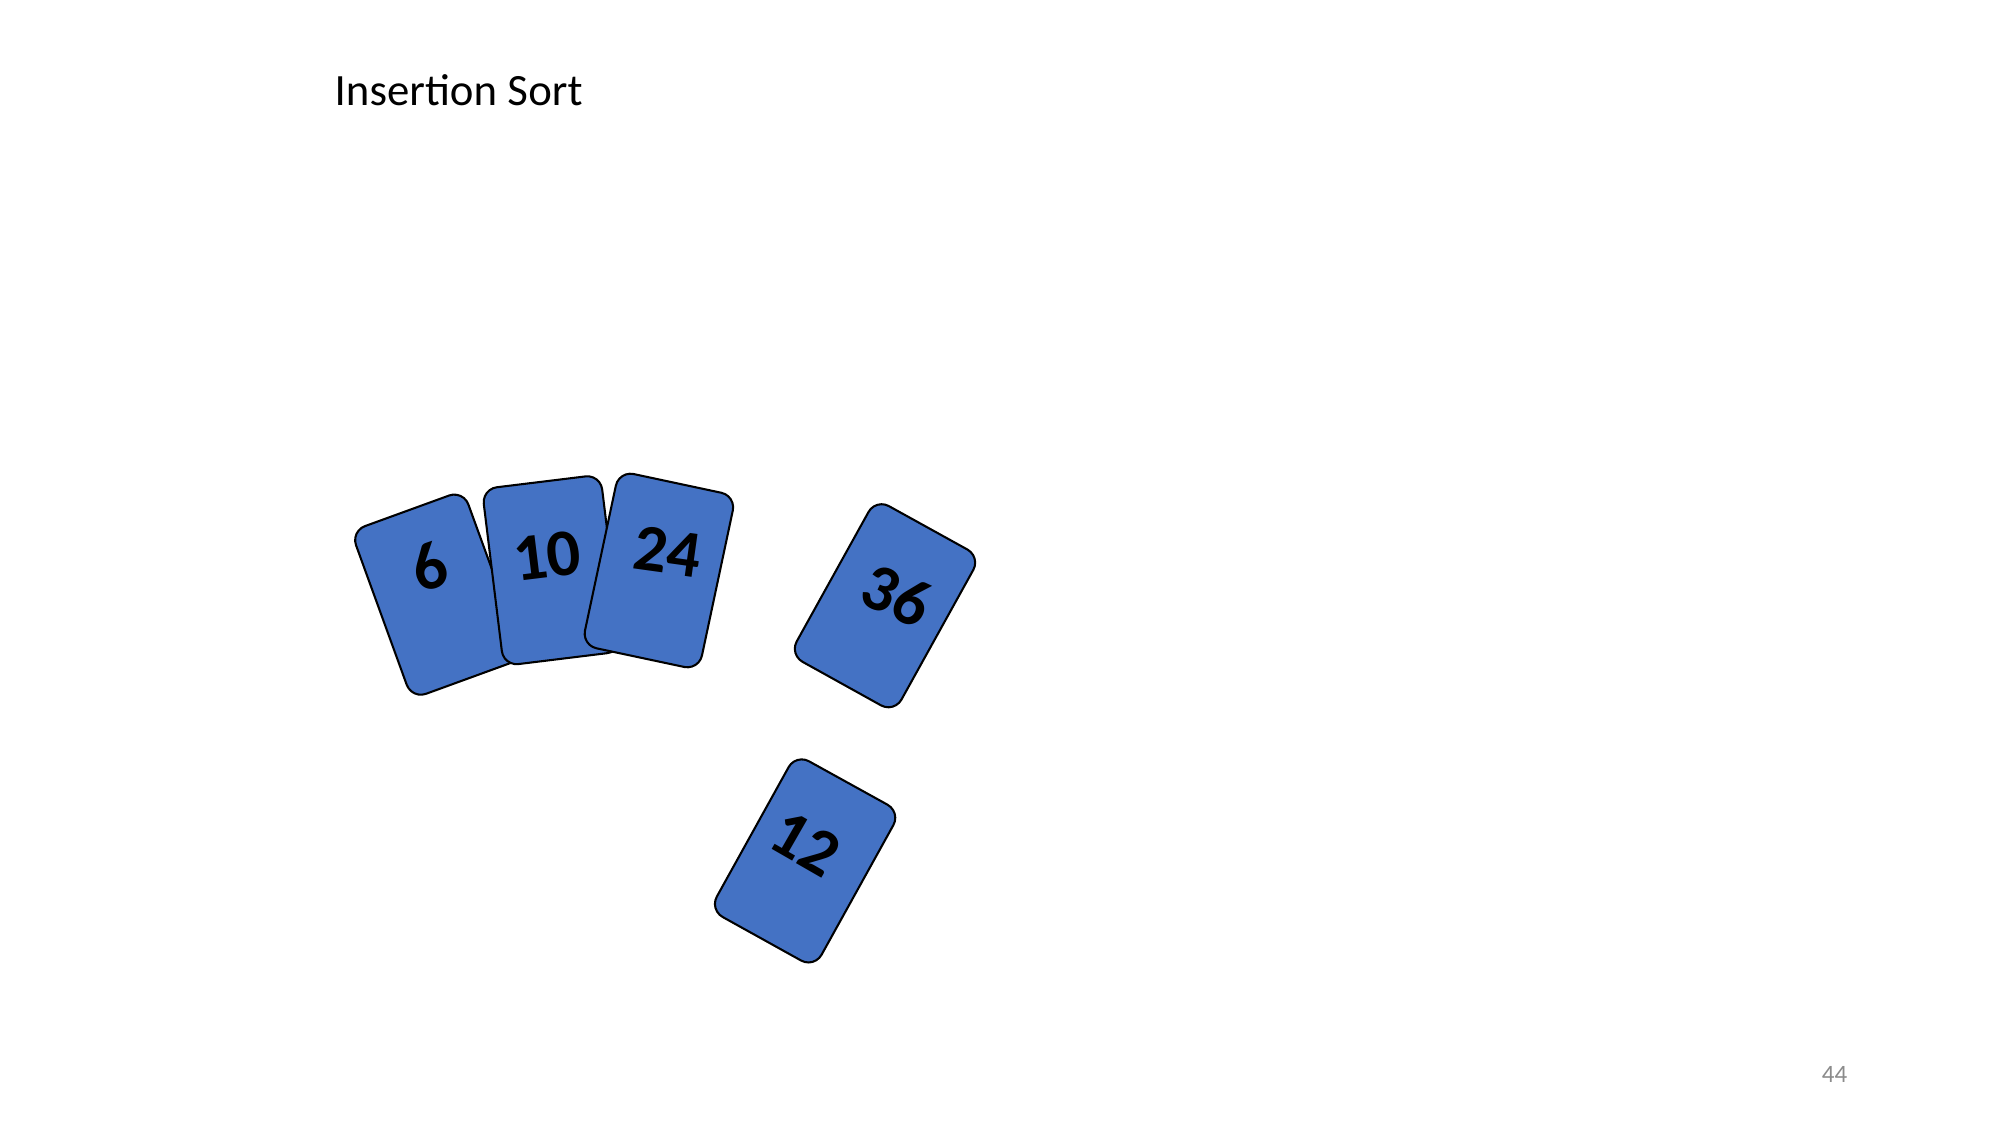

# Insertion Sort

24
10

6

36

12
44